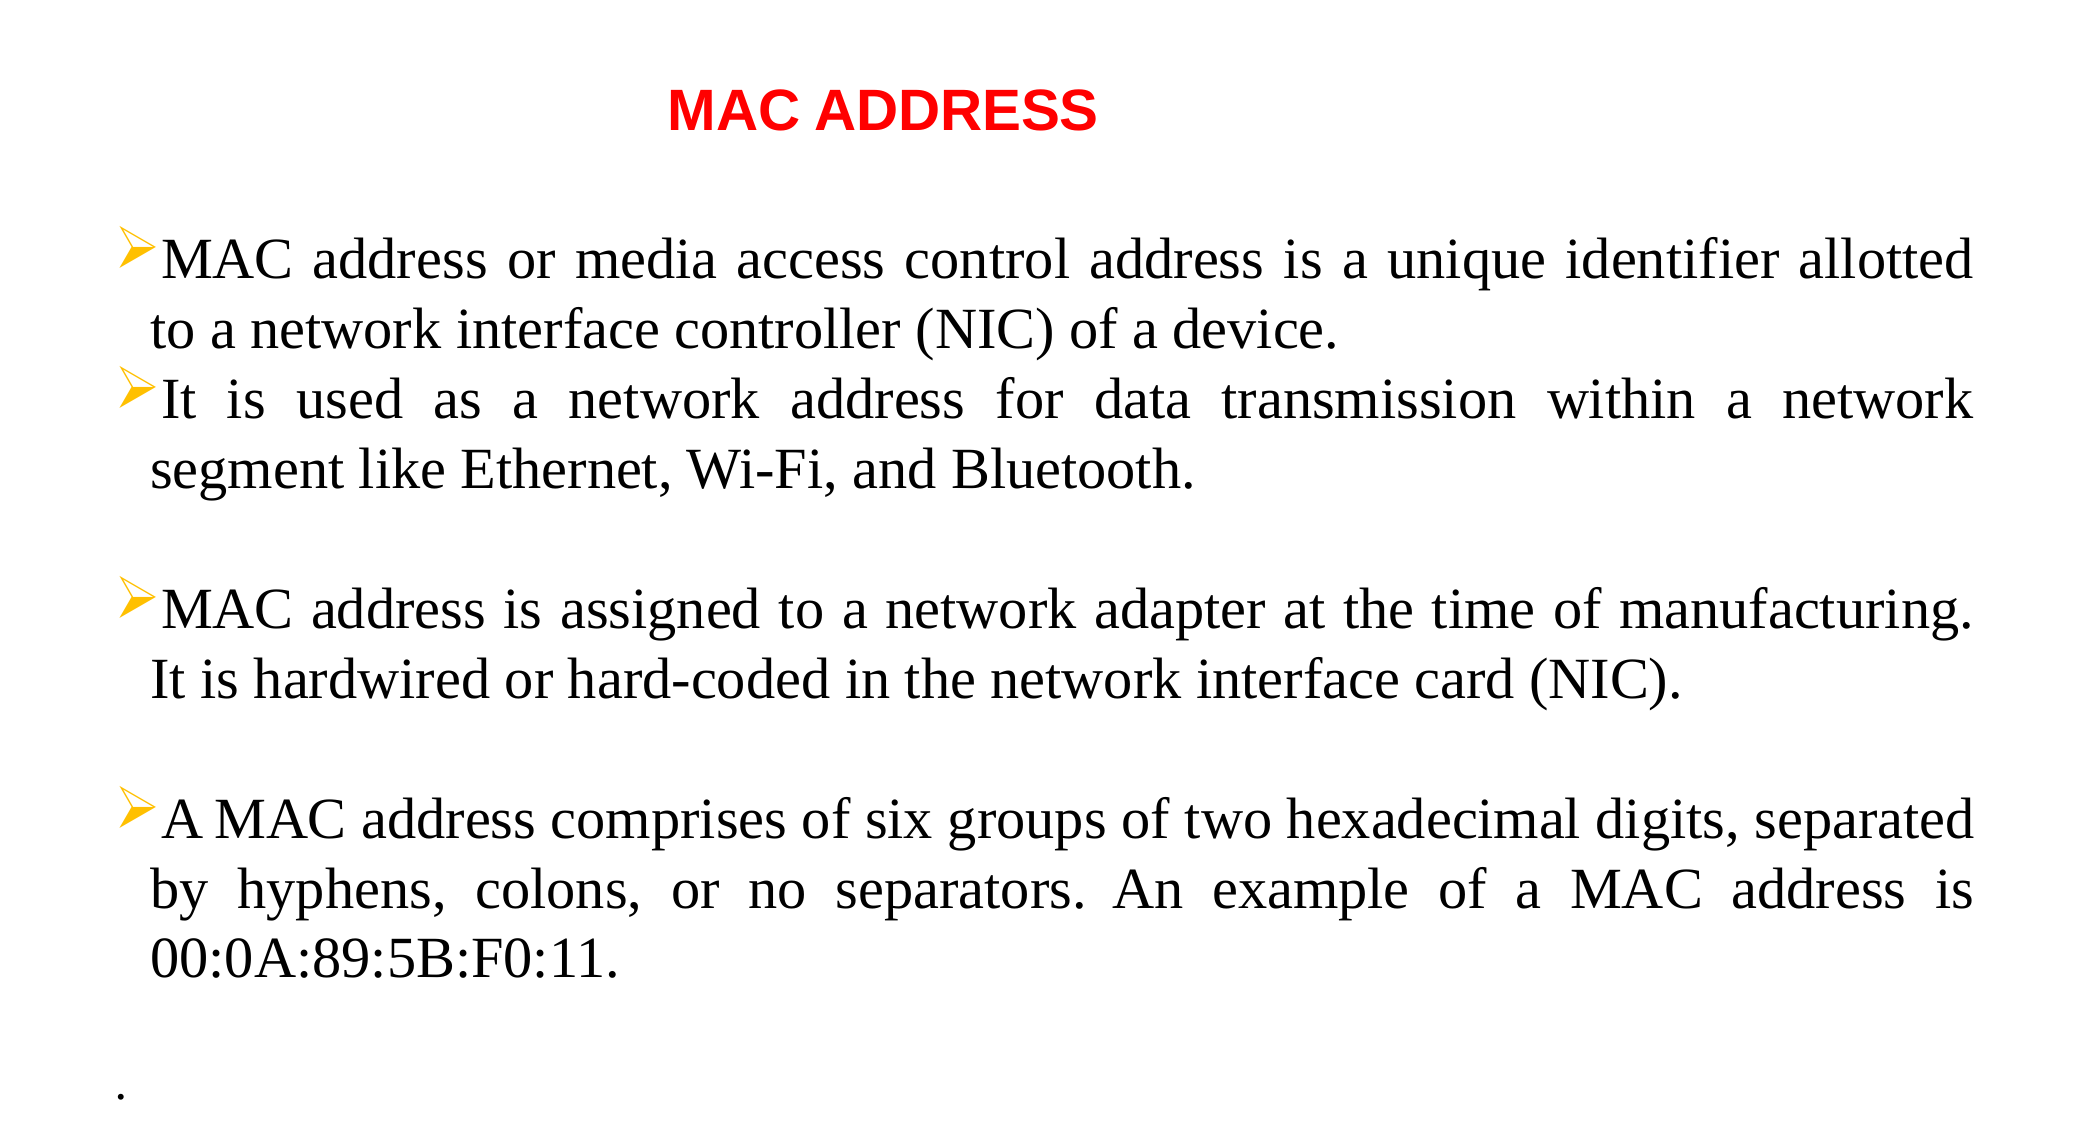

# MAC ADDRESS
MAC address or media access control address is a unique identifier allotted to a network interface controller (NIC) of a device.
It is used as a network address for data transmission within a network segment like Ethernet, Wi-Fi, and Bluetooth.

MAC address is assigned to a network adapter at the time of manufacturing. It is hardwired or hard-coded in the network interface card (NIC).

A MAC address comprises of six groups of two hexadecimal digits, separated by hyphens, colons, or no separators. An example of a MAC address is 00:0A:89:5B:F0:11.
.